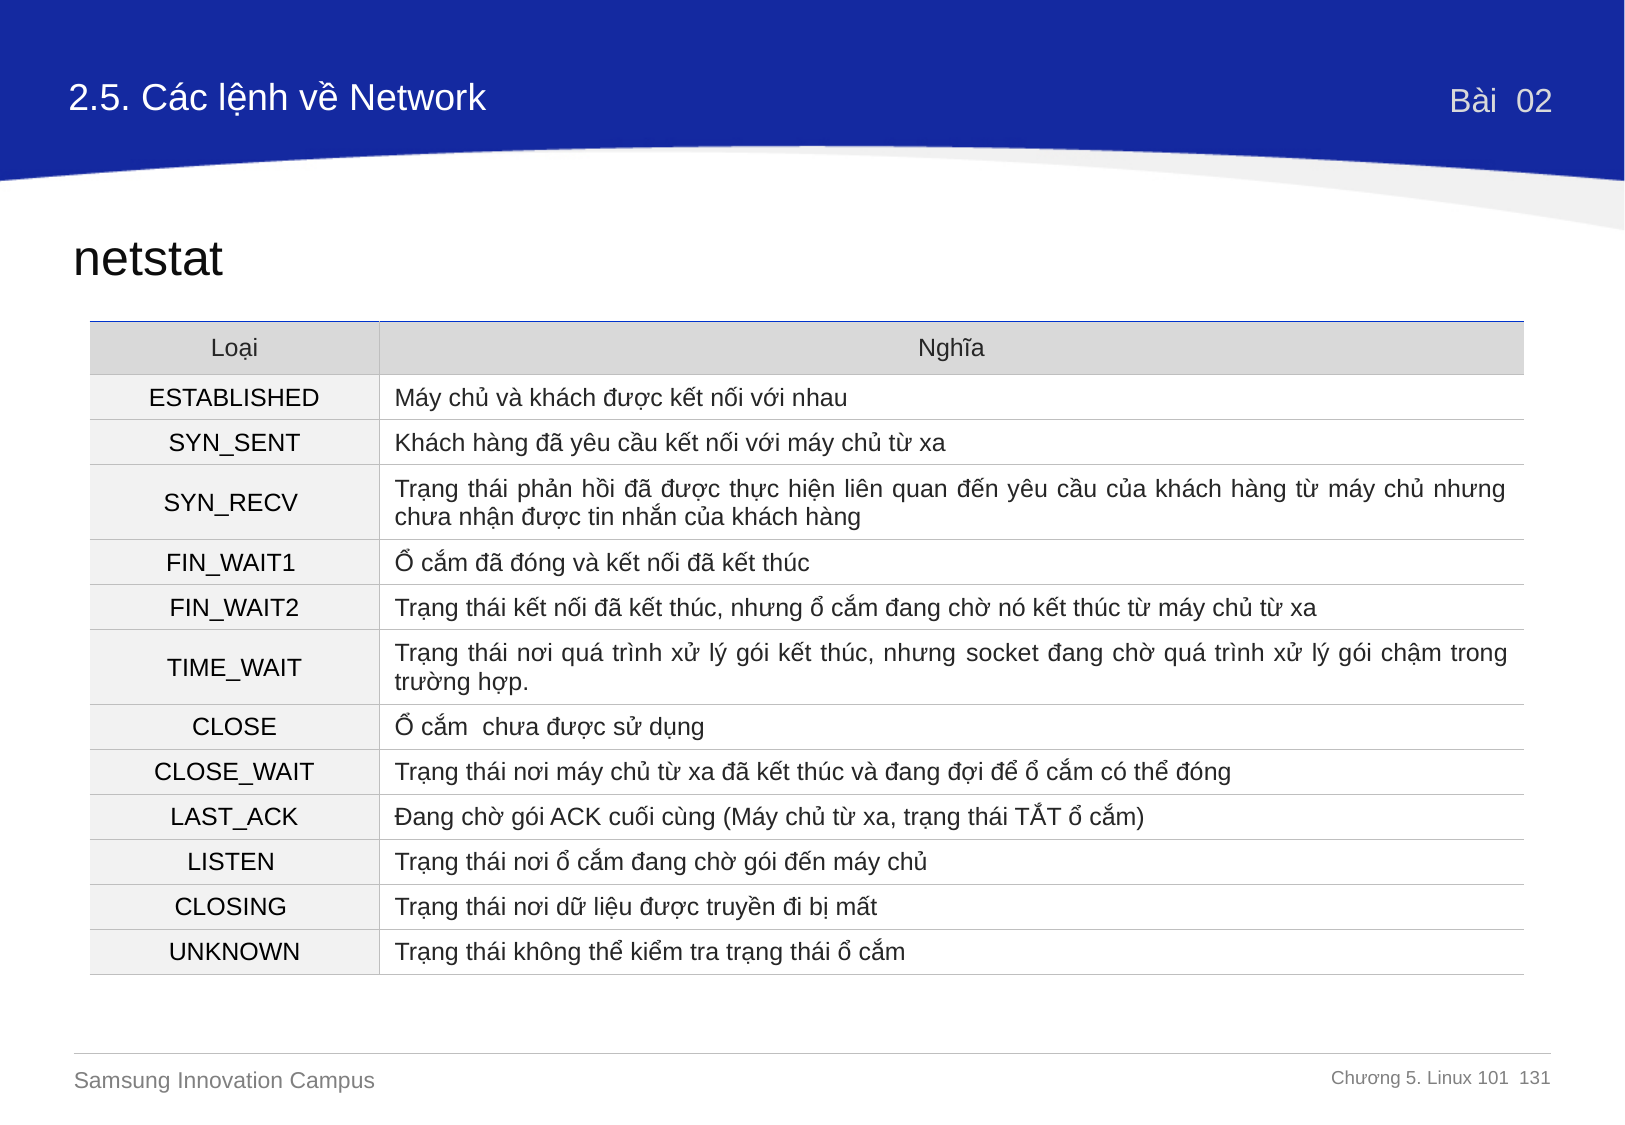

2.5. Các lệnh về Network
Bài  02
netstat
| Loại | Nghĩa |
| --- | --- |
| ESTABLISHED | Máy chủ và khách được kết nối với nhau |
| SYN\_SENT | Khách hàng đã yêu cầu kết nối với máy chủ từ xa |
| SYN\_RECV | Trạng thái phản hồi đã được thực hiện liên quan đến yêu cầu của khách hàng từ máy chủ nhưng chưa nhận được tin nhắn của khách hàng |
| FIN\_WAIT1 | Ổ cắm đã đóng và kết nối đã kết thúc |
| FIN\_WAIT2 | Trạng thái kết nối đã kết thúc, nhưng ổ cắm đang chờ nó kết thúc từ máy chủ từ xa |
| TIME\_WAIT | Trạng thái nơi quá trình xử lý gói kết thúc, nhưng socket đang chờ quá trình xử lý gói chậm trong trường hợp. |
| CLOSE | Ổ cắm chưa được sử dụng |
| CLOSE\_WAIT | Trạng thái nơi máy chủ từ xa đã kết thúc và đang đợi để ổ cắm có thể đóng |
| LAST\_ACK | Đang chờ gói ACK cuối cùng (Máy chủ từ xa, trạng thái TẮT ổ cắm) |
| LISTEN | Trạng thái nơi ổ cắm đang chờ gói đến máy chủ |
| CLOSING | Trạng thái nơi dữ liệu được truyền đi bị mất |
| UNKNOWN | Trạng thái không thể kiểm tra trạng thái ổ cắm |